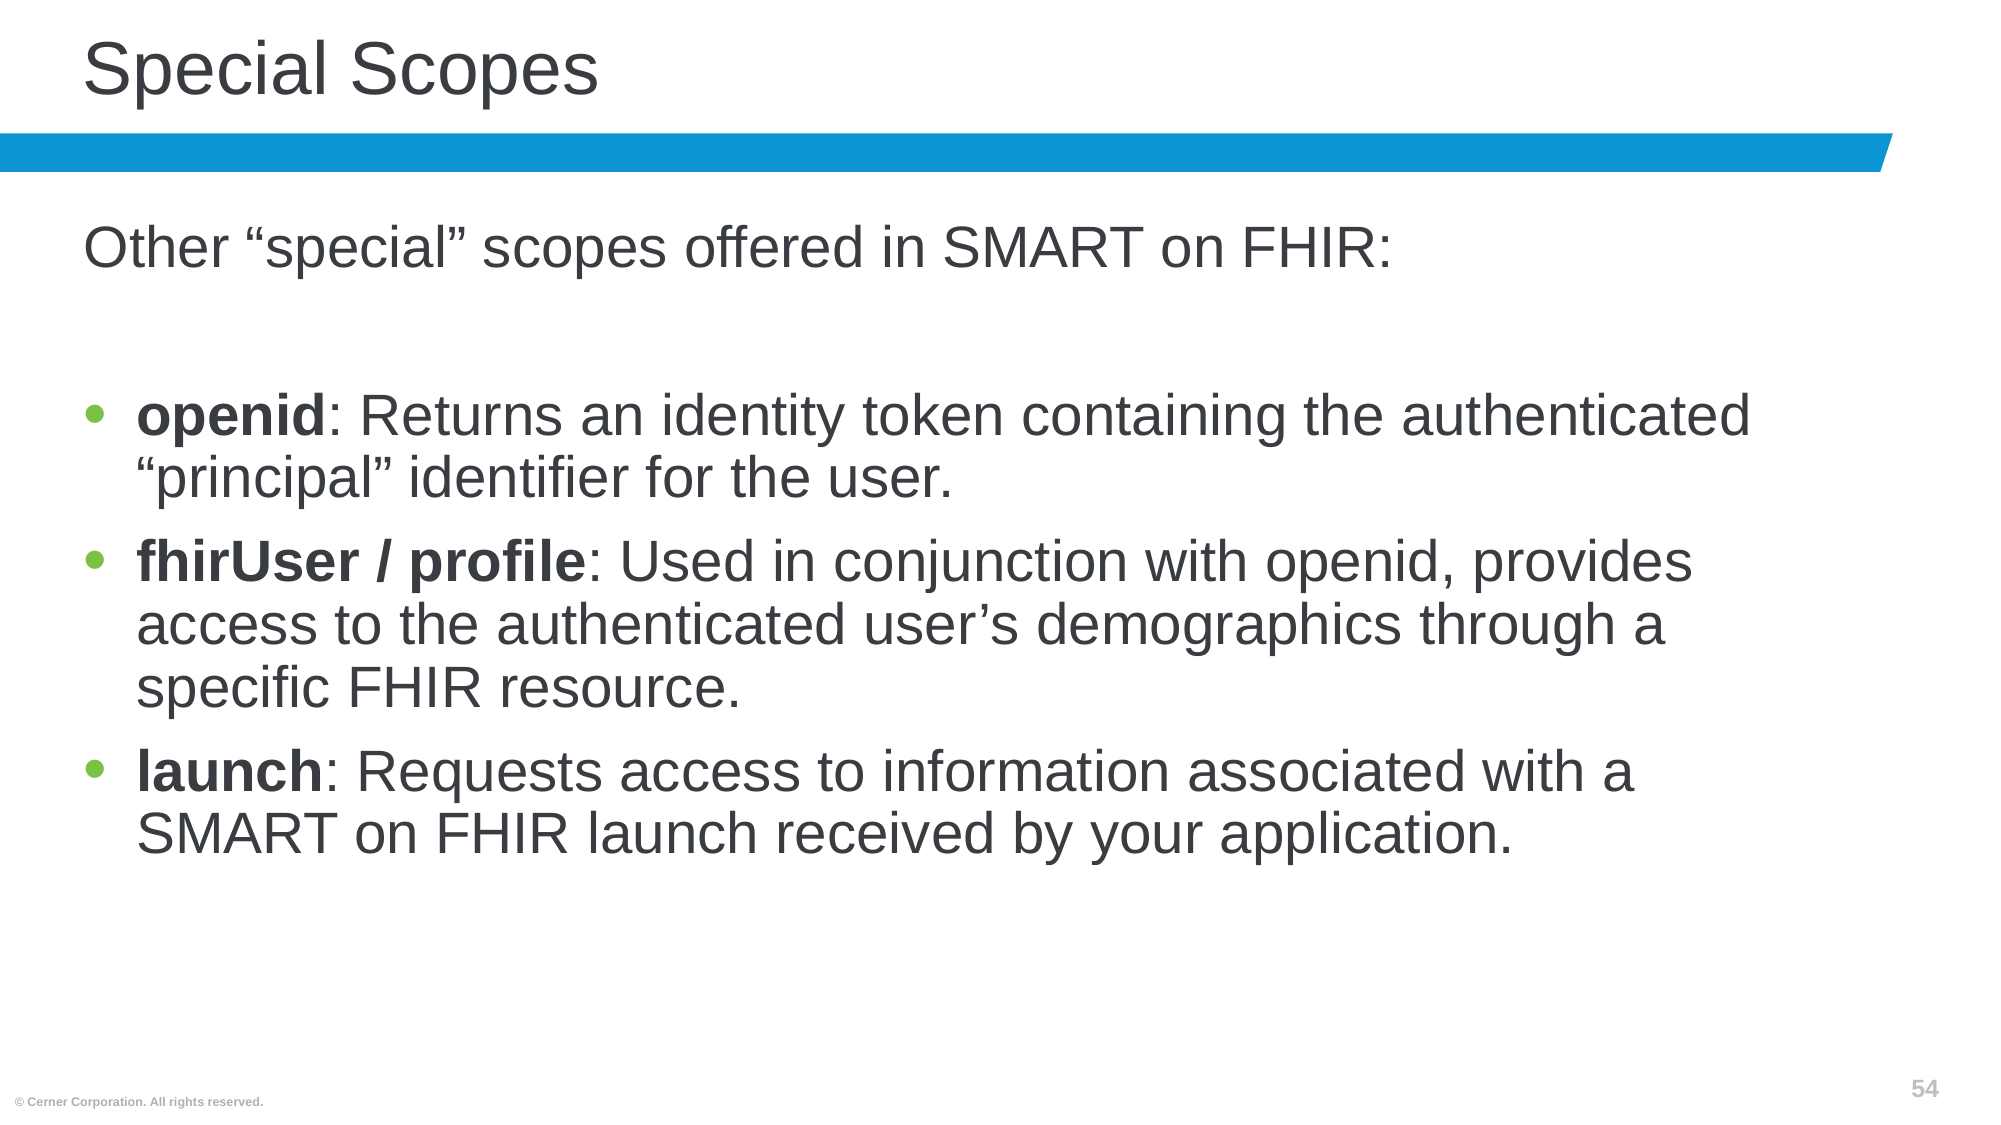

# Special Scopes
Other “special” scopes offered in SMART on FHIR:

openid: Returns an identity token containing the authenticated “principal” identifier for the user.
fhirUser / profile: Used in conjunction with openid, provides access to the authenticated user’s demographics through a specific FHIR resource.
launch: Requests access to information associated with a SMART on FHIR launch received by your application.